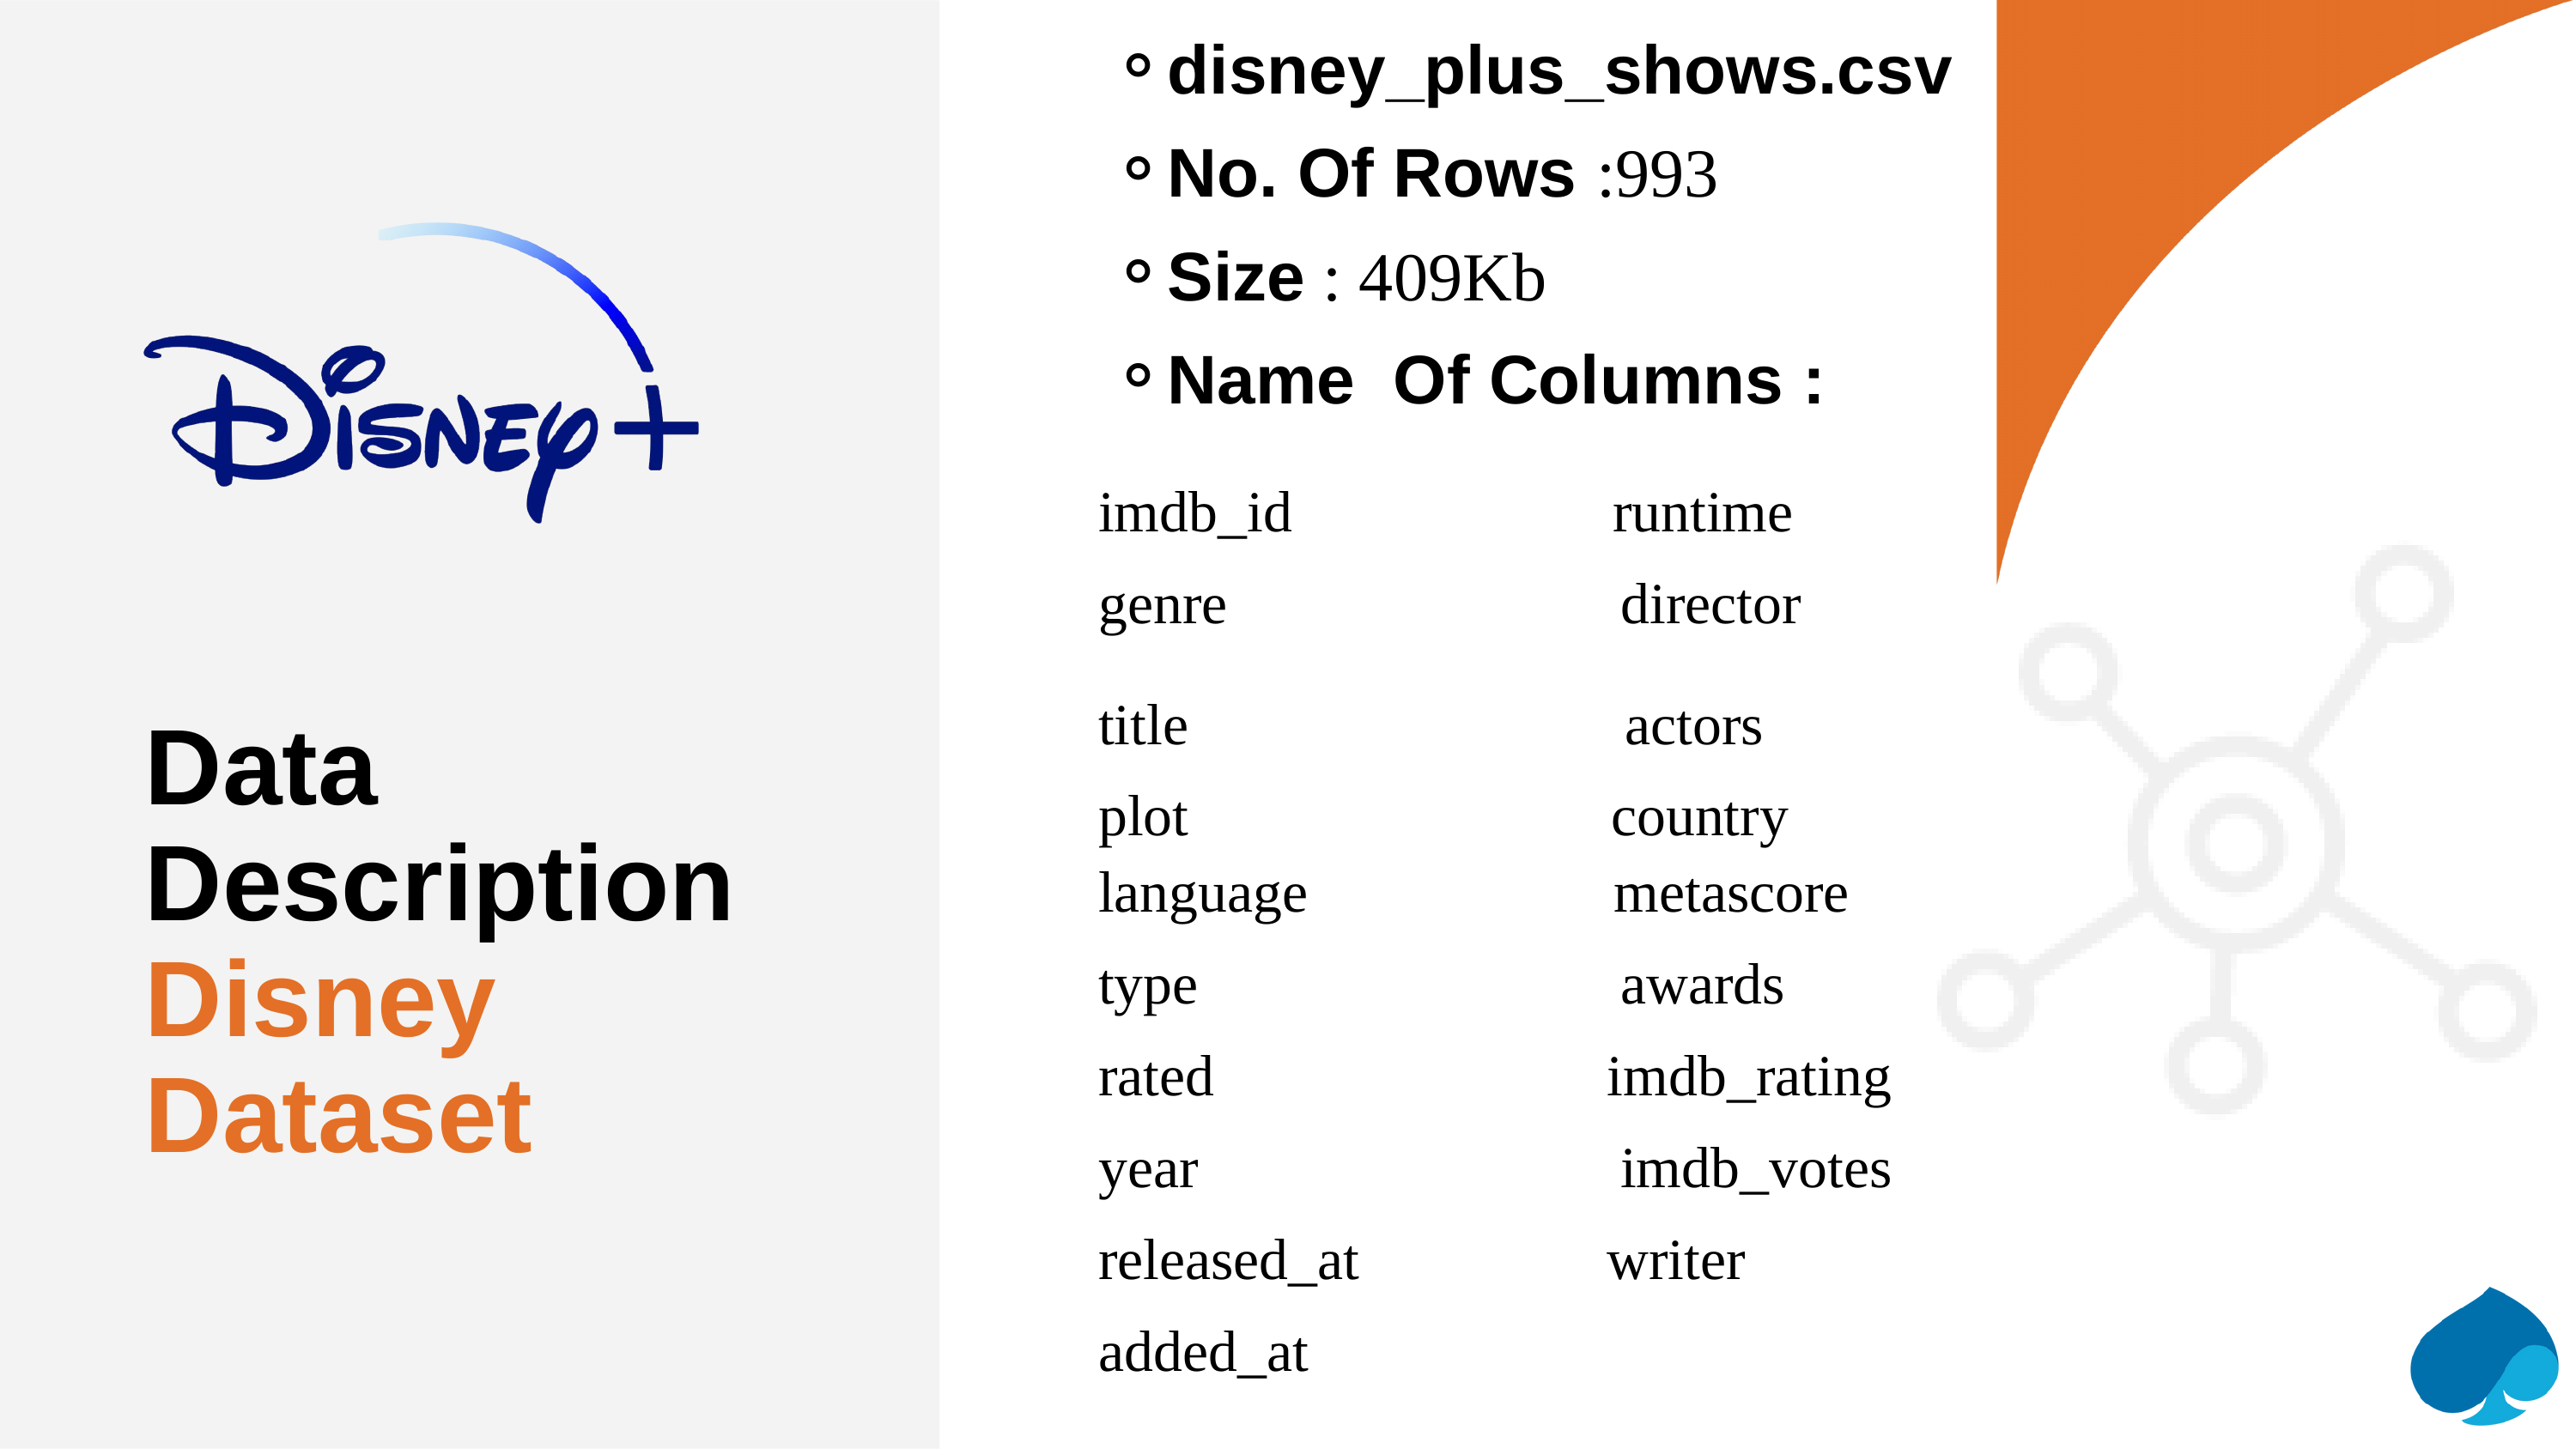

disney_plus_shows.csv

No. Of Rows :993

Size : 409Kb

Name  Of Columns :

imdb_id                      runtime

genre                           director

title                              actors

plot                             country

language                     metascore

type                             awards

rated                           imdb_rating

year                             imdb_votes

released_at                 writer

added_at

Data Description
Disney Dataset